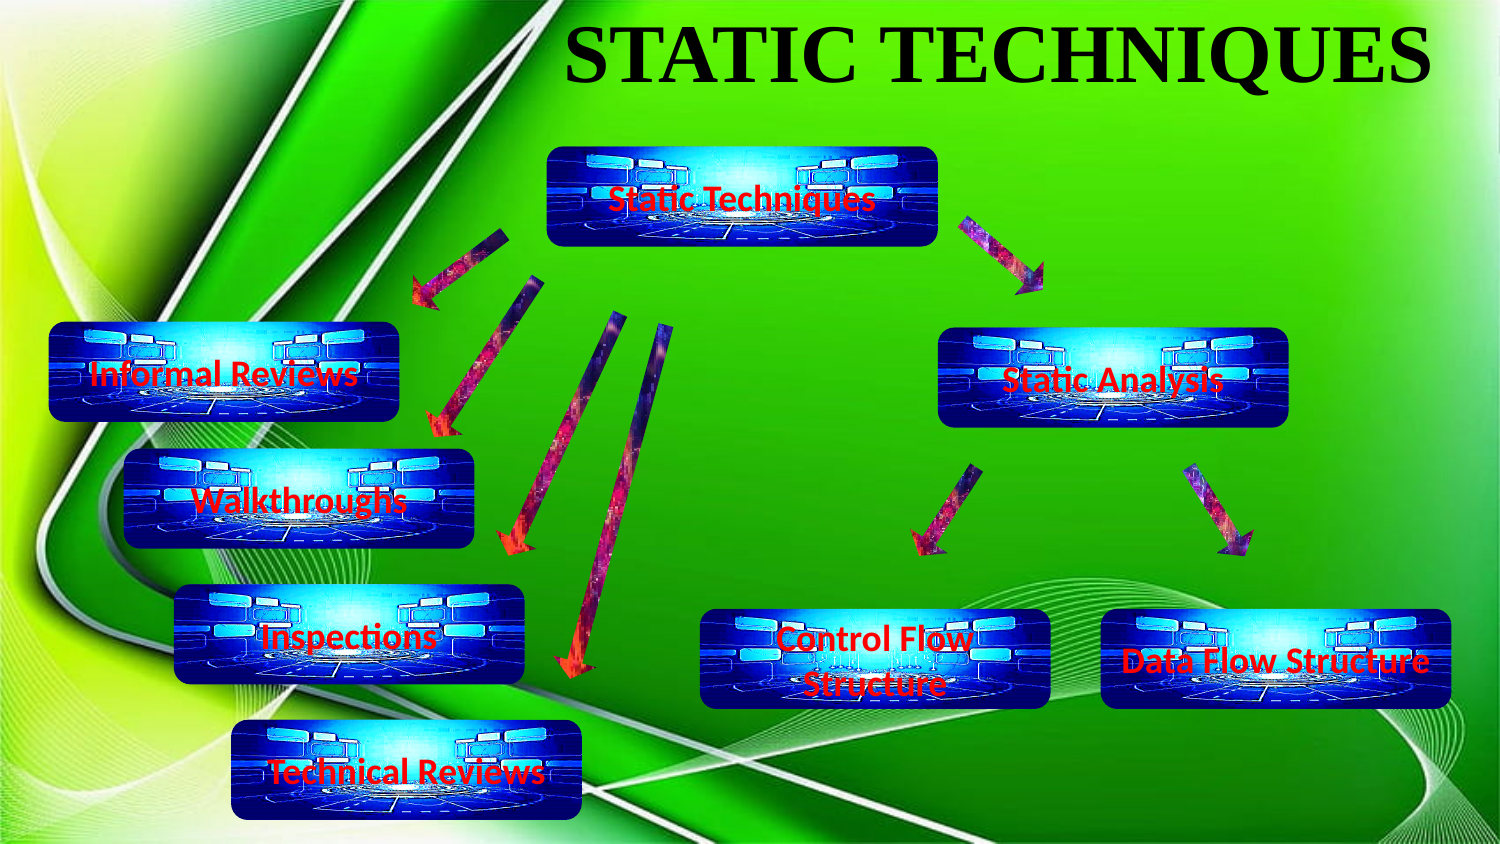

STATIC TECHNIQUES
Static Techniques

Informal Reviews
Static Analysis
Walkthroughs

Inspections
Control Flow Structure
Data Flow Structure
Technical Reviews